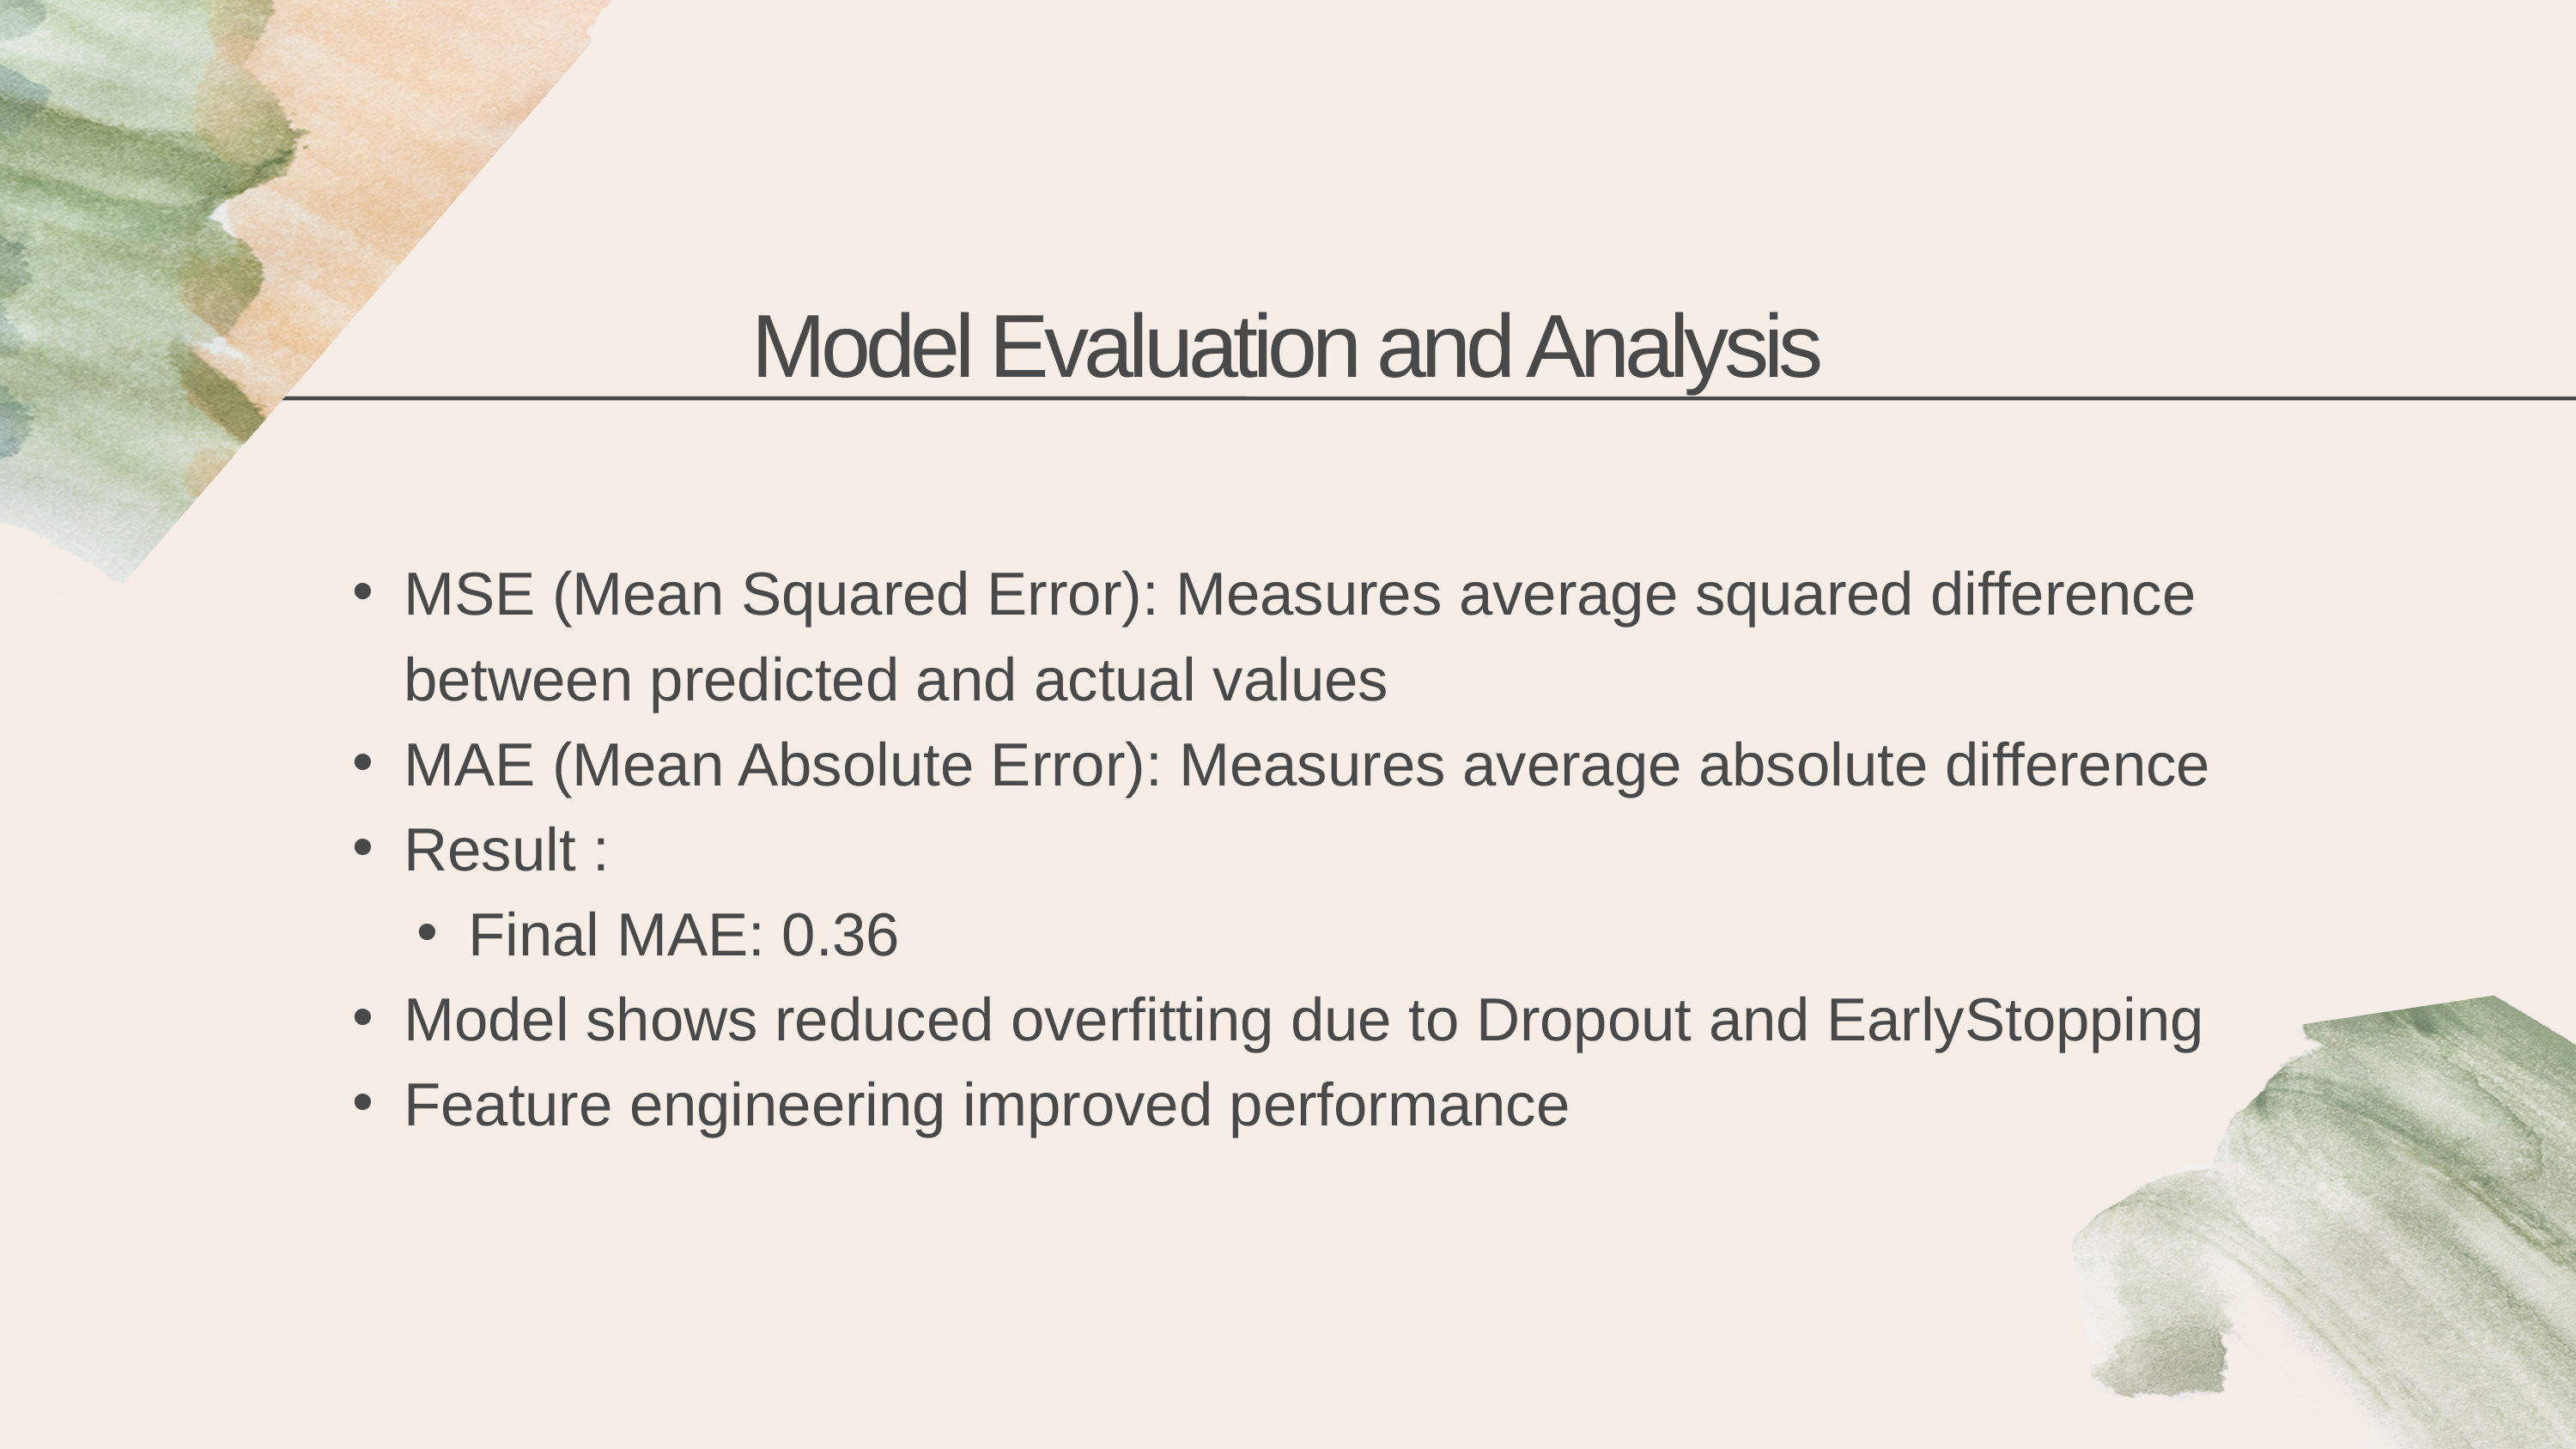

Model Evaluation and Analysis

MSE (Mean Squared Error): Measures average squared difference between predicted and actual values
MAE (Mean Absolute Error): Measures average absolute difference
Result :
Final MAE: 0.36
Model shows reduced overfitting due to Dropout and EarlyStopping
Feature engineering improved performance